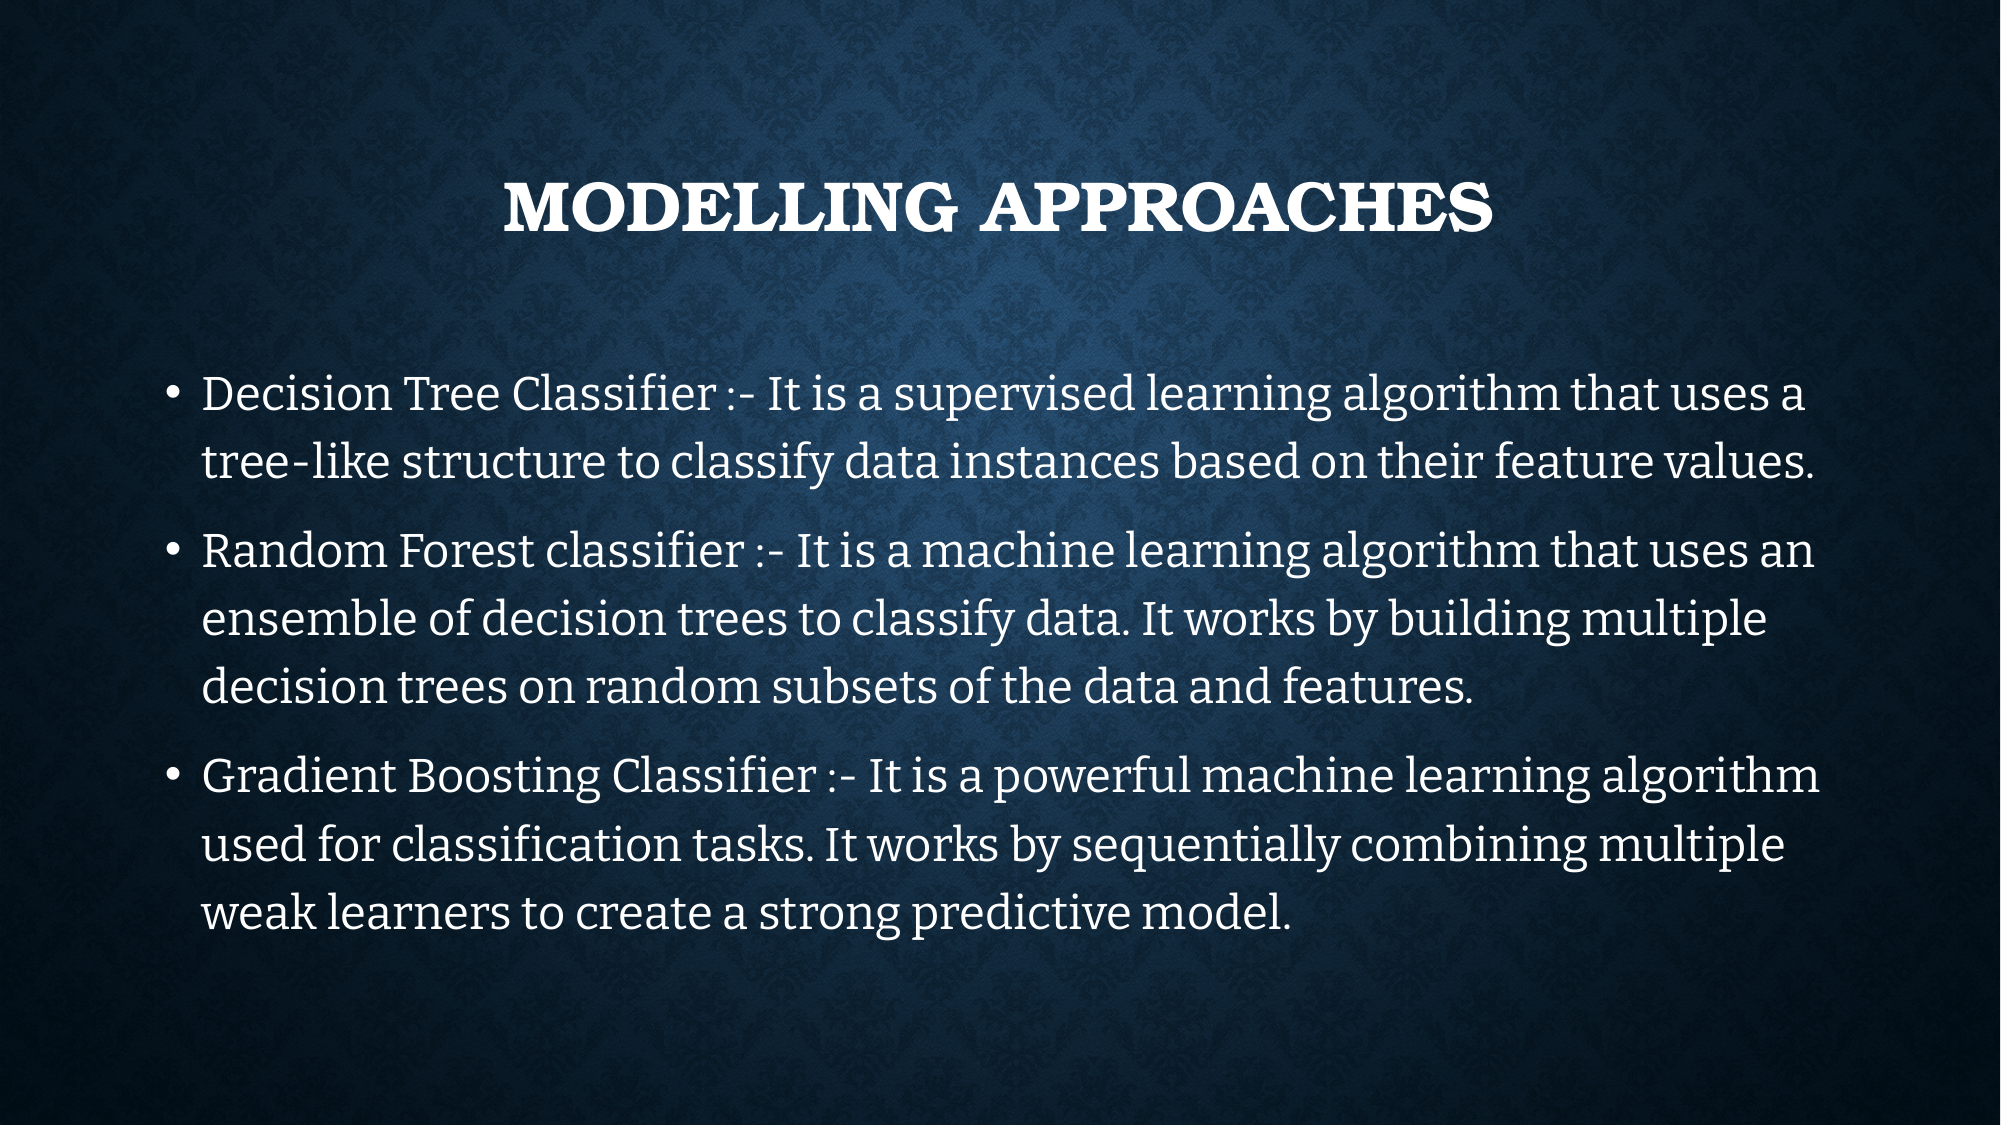

# Modelling approaches
Decision Tree Classifier :- It is a supervised learning algorithm that uses a tree-like structure to classify data instances based on their feature values.
Random Forest classifier :- It is a machine learning algorithm that uses an ensemble of decision trees to classify data. It works by building multiple decision trees on random subsets of the data and features.
Gradient Boosting Classifier :- It is a powerful machine learning algorithm used for classification tasks. It works by sequentially combining multiple weak learners to create a strong predictive model.